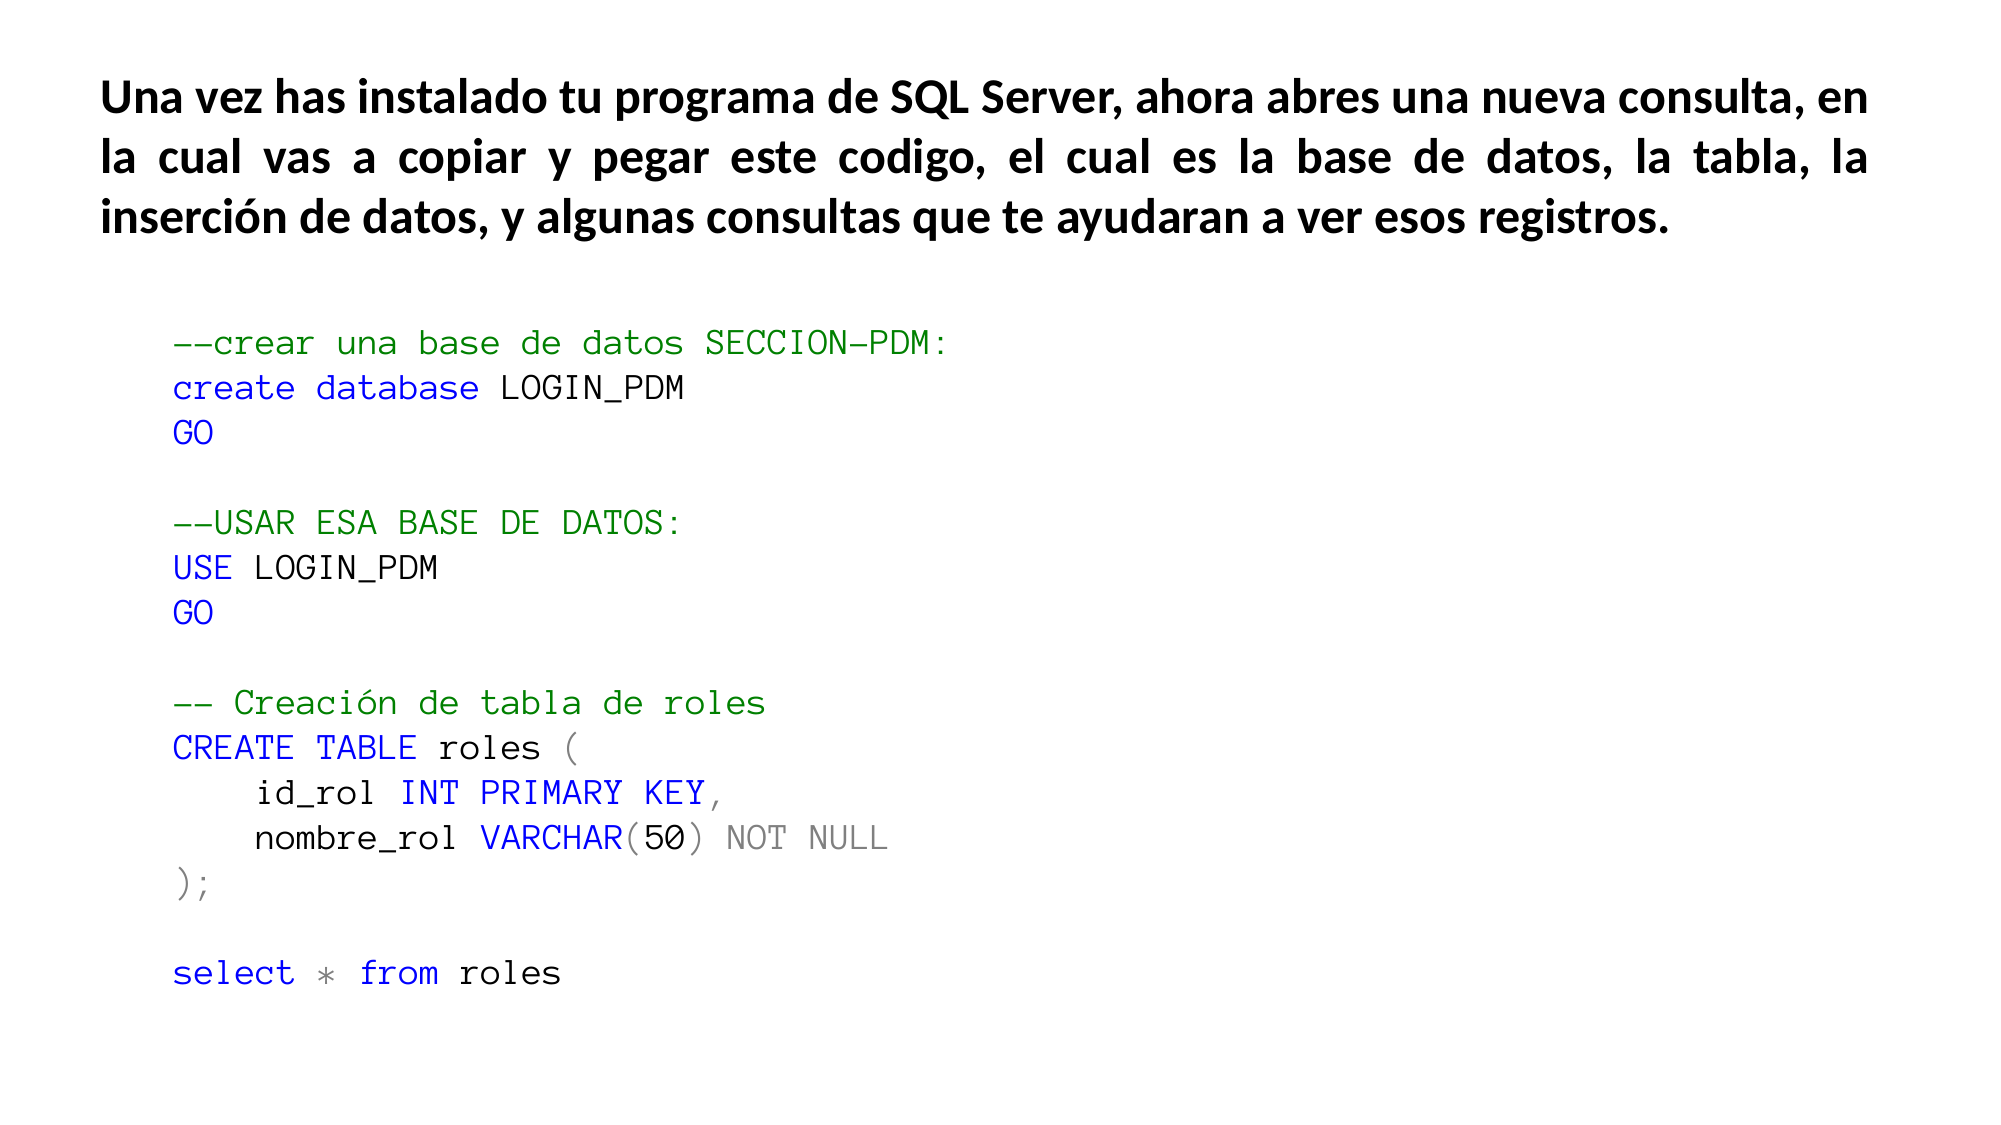

Una vez has instalado tu programa de SQL Server, ahora abres una nueva consulta, en la cual vas a copiar y pegar este codigo, el cual es la base de datos, la tabla, la inserción de datos, y algunas consultas que te ayudaran a ver esos registros.
--crear una base de datos SECCION-PDM:
create database LOGIN_PDM
GO

--USAR ESA BASE DE DATOS:
USE LOGIN_PDM
GO

-- Creación de tabla de roles
CREATE TABLE roles (
    id_rol INT PRIMARY KEY,
    nombre_rol VARCHAR(50) NOT NULL
);

select * from roles